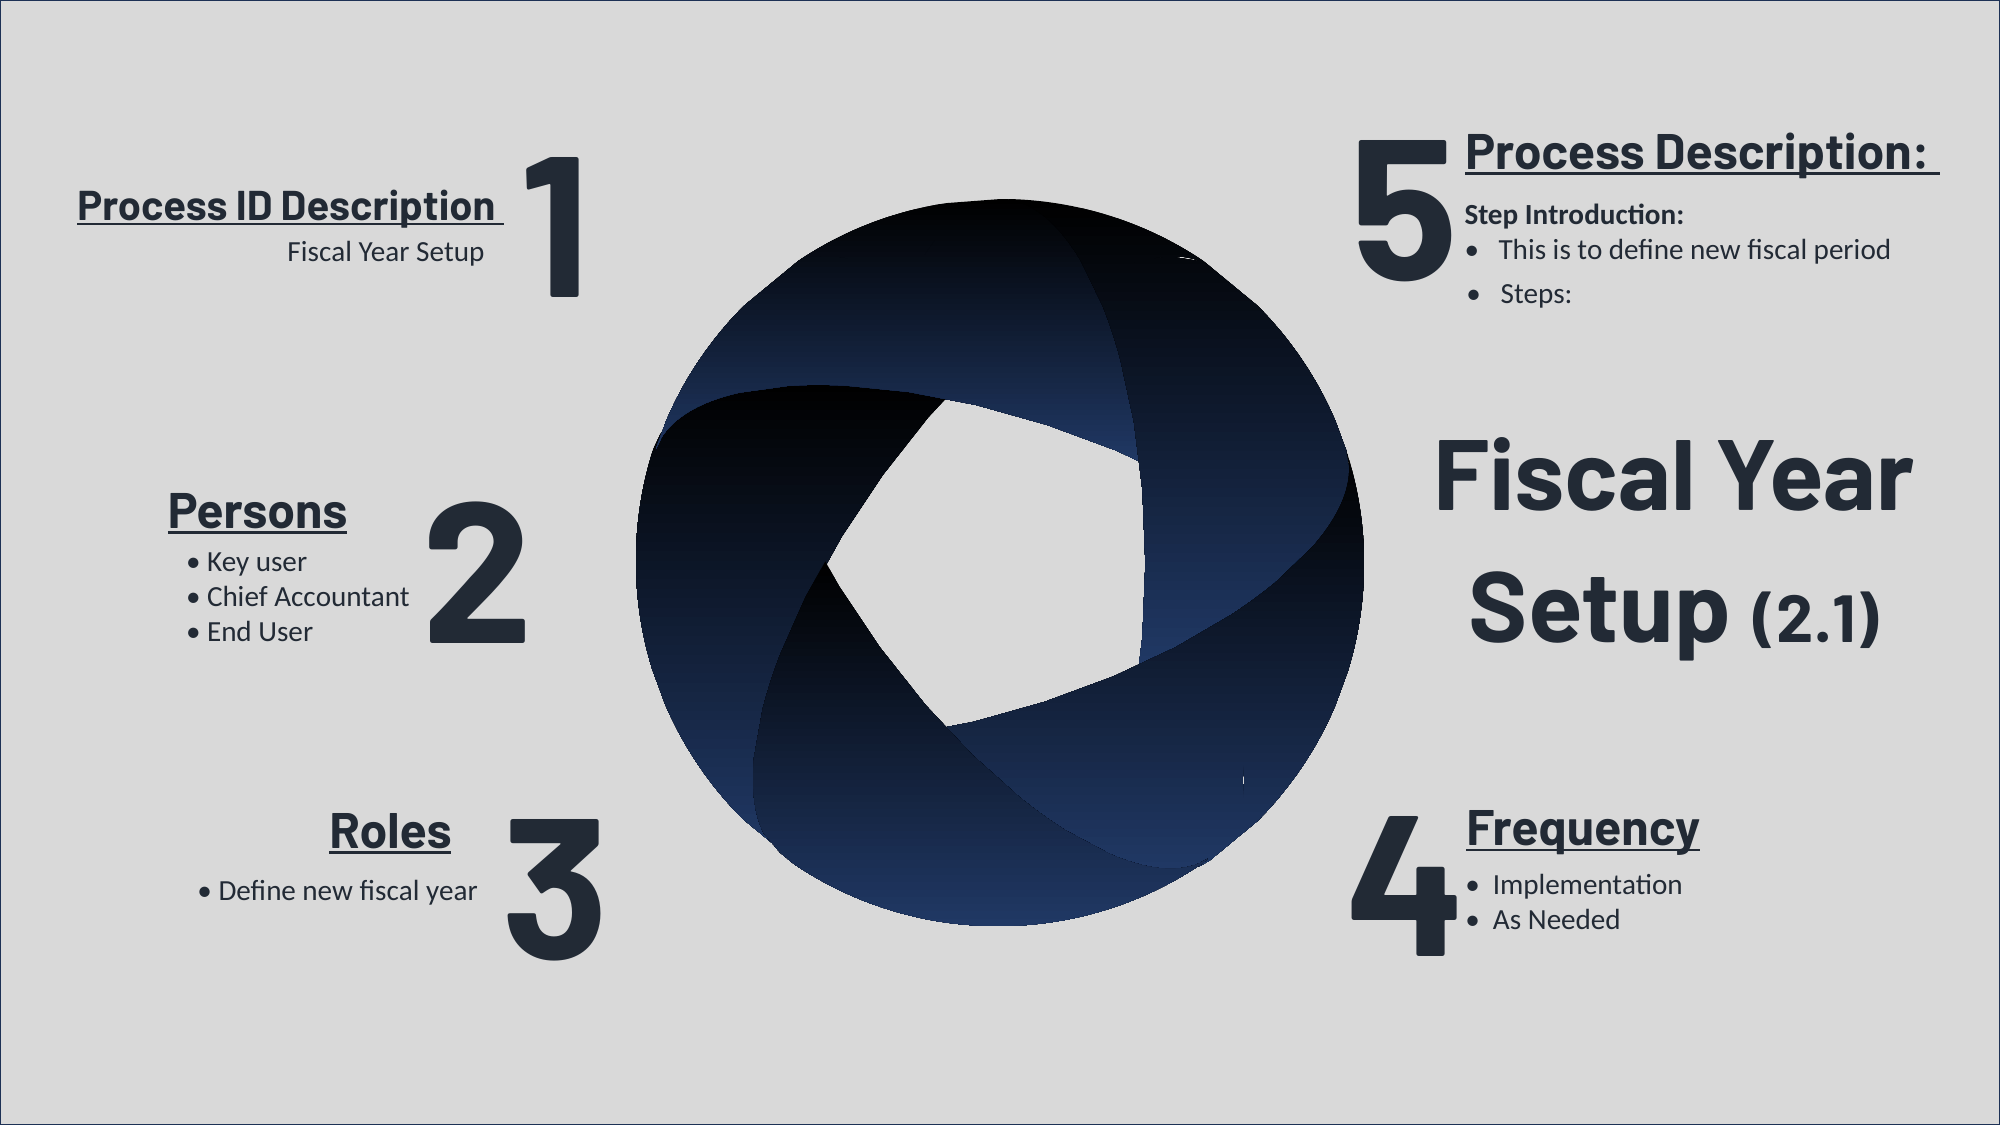

Process Description:
5
Process Description:
Step Introduction:
•   This is to define new fiscal period
•   Steps:
1
Process ID Description
Fiscal Year Setup

•   Steps:

Fiscal Year Setup (2.1)
2

Persons
• Key user
• Chief Accountant
• End User

4
Frequency
•  Implementation
•  As Needed
3
Roles
 • Define new fiscal year